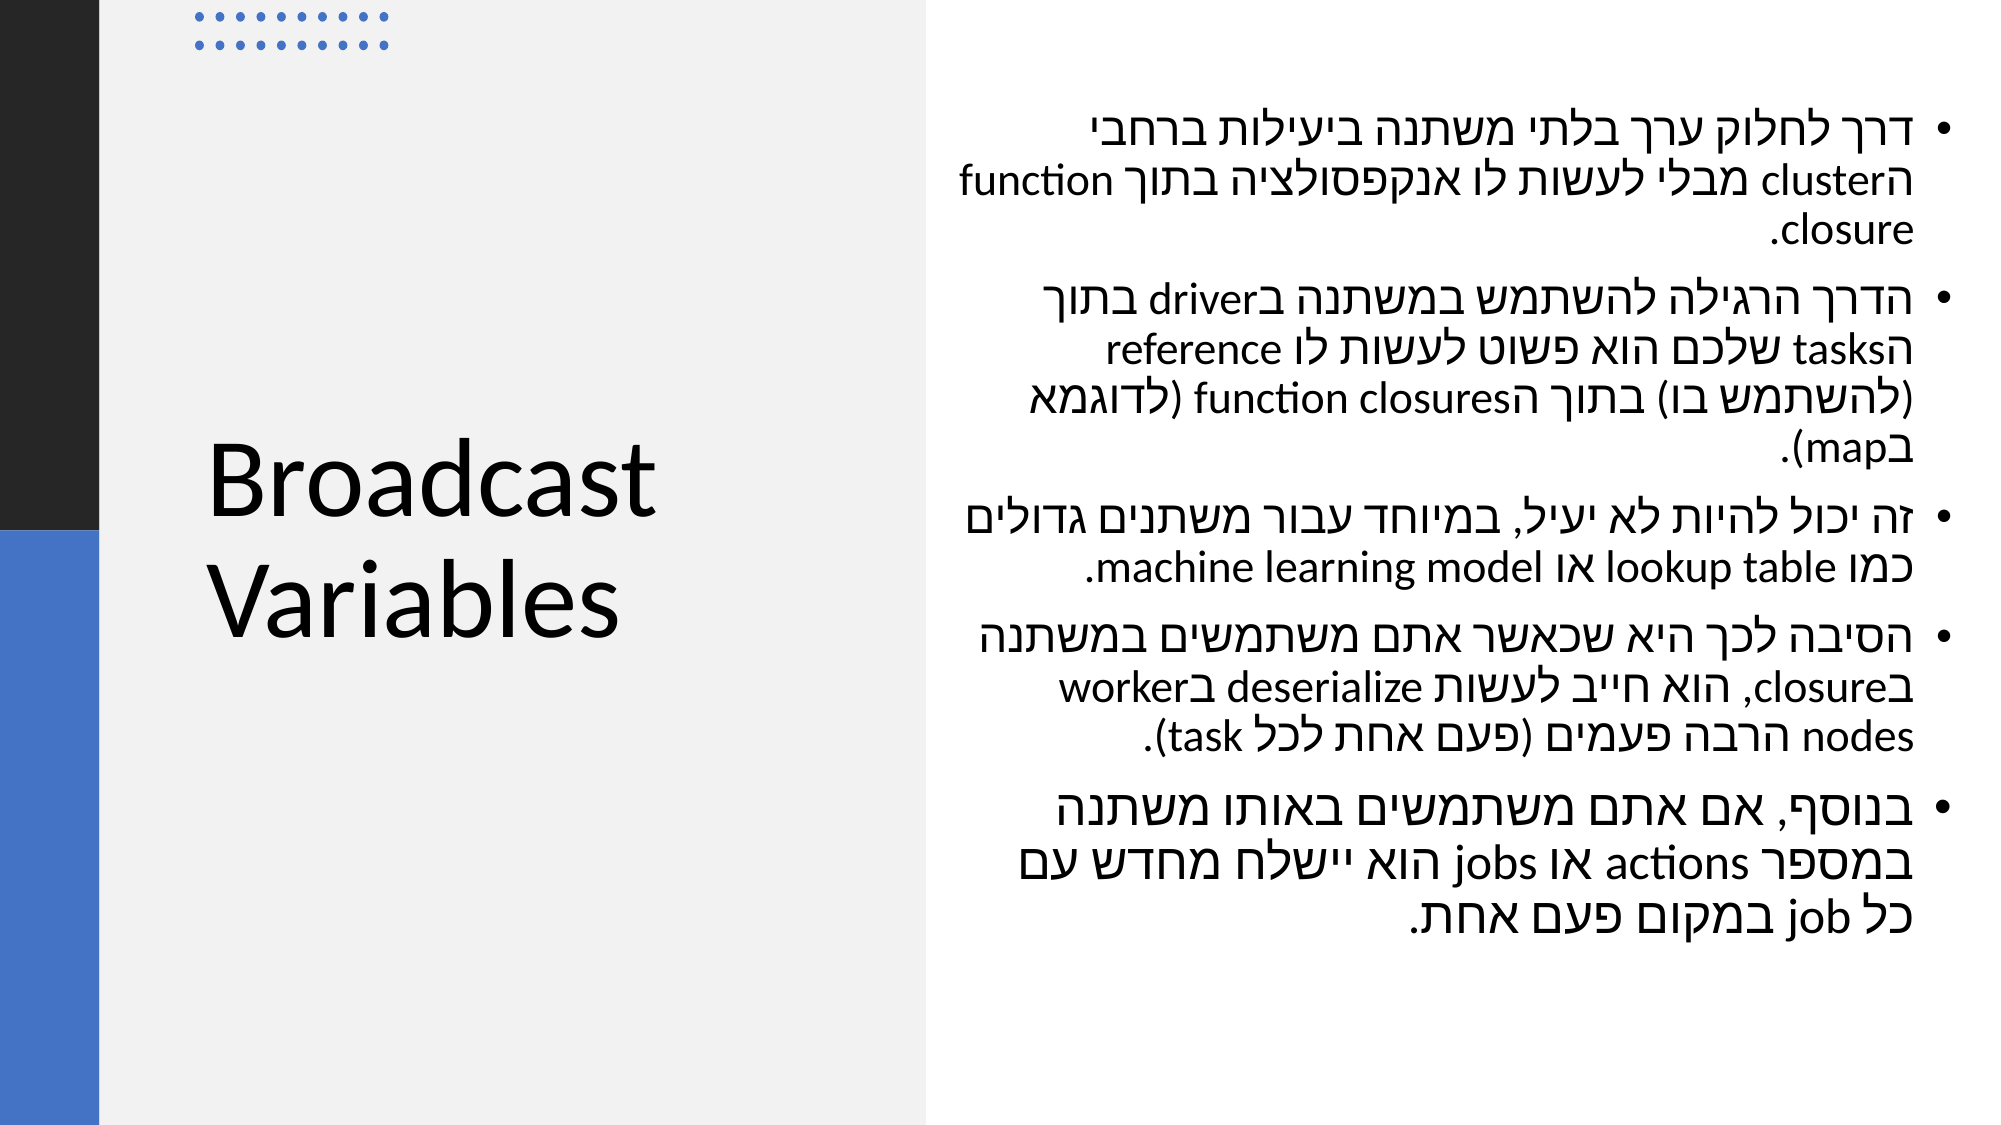

דרך לחלוק ערך בלתי משתנה ביעילות ברחבי הcluster מבלי לעשות לו אנקפסולציה בתוך function closure.
הדרך הרגילה להשתמש במשתנה בdriver בתוך הtasks שלכם הוא פשוט לעשות לו reference (להשתמש בו) בתוך הfunction closures (לדוגמא בmap).
זה יכול להיות לא יעיל, במיוחד עבור משתנים גדולים כמו lookup table או machine learning model.
הסיבה לכך היא שכאשר אתם משתמשים במשתנה בclosure, הוא חייב לעשות deserialize בworker nodes הרבה פעמים (פעם אחת לכל task).
בנוסף, אם אתם משתמשים באותו משתנה במספר actions או jobs הוא יישלח מחדש עם כל job במקום פעם אחת.

# Broadcast Variables